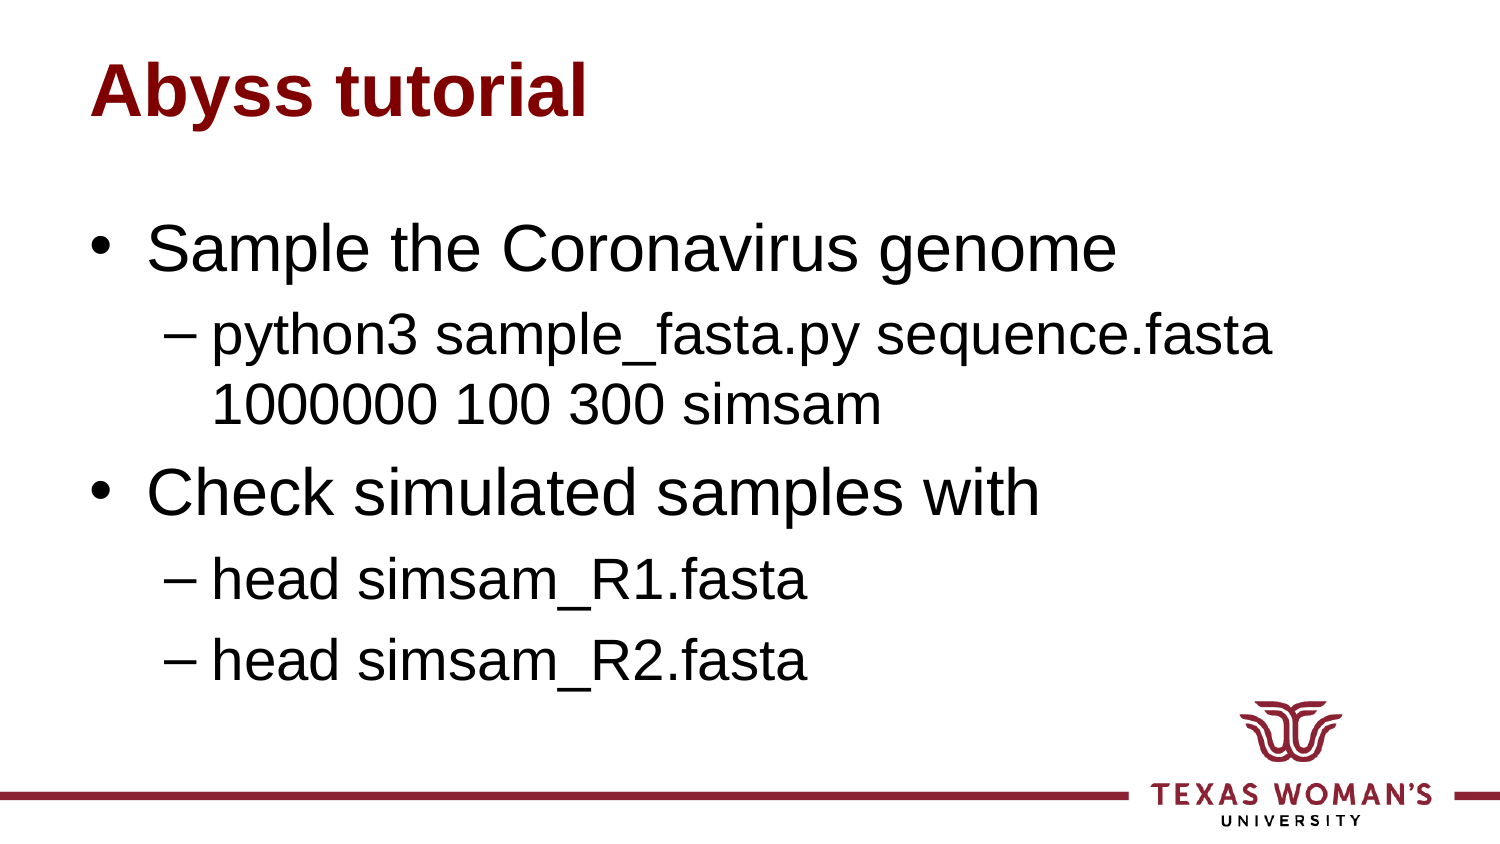

# Abyss tutorial
Sample the Coronavirus genome
python3 sample_fasta.py sequence.fasta 1000000 100 300 simsam
Check simulated samples with
head simsam_R1.fasta
head simsam_R2.fasta